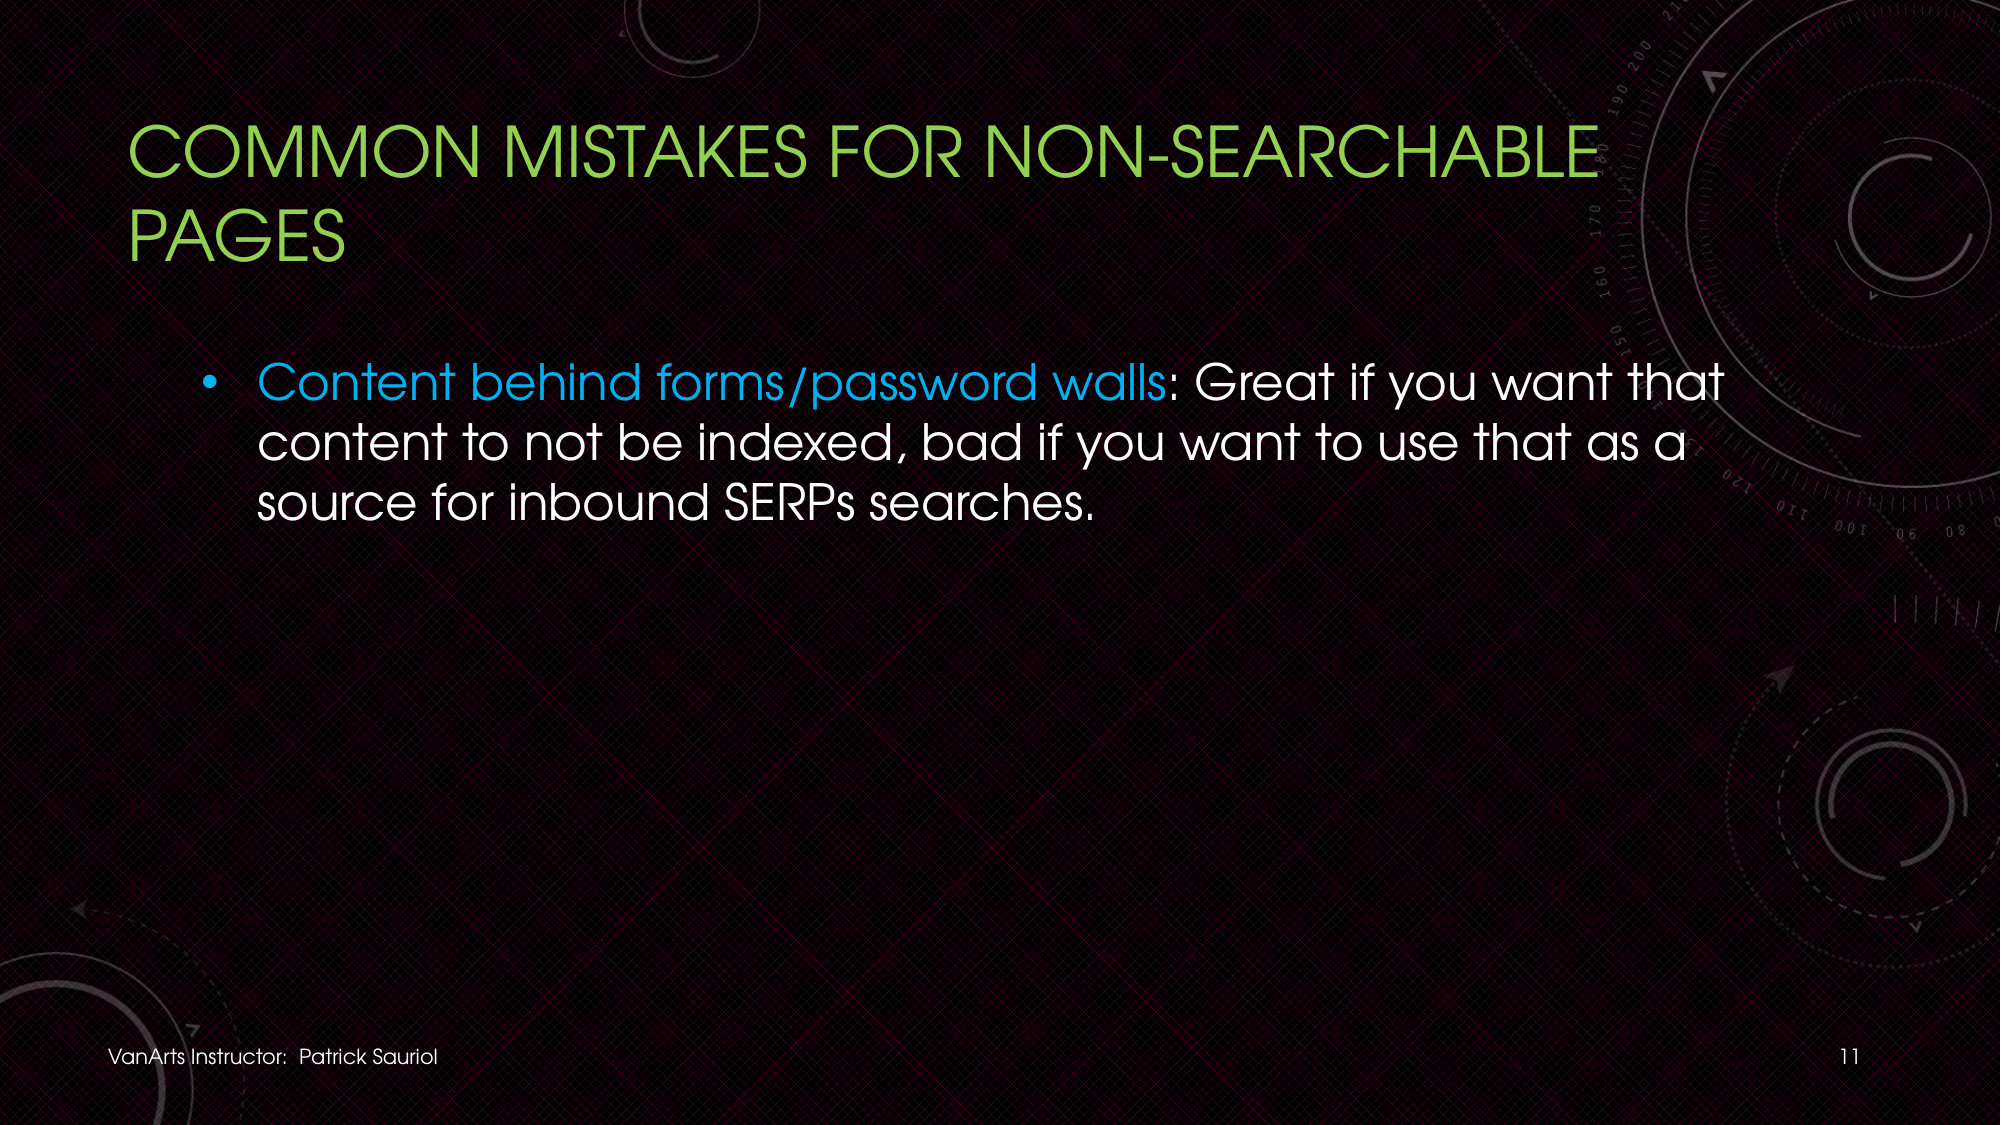

# Common mistakes for non-searchable pages

Content behind forms/password walls: Great if you want that content to not be indexed, bad if you want to use that as a source for inbound SERPs searches.

11
VanArts Instructor:  Patrick Sauriol